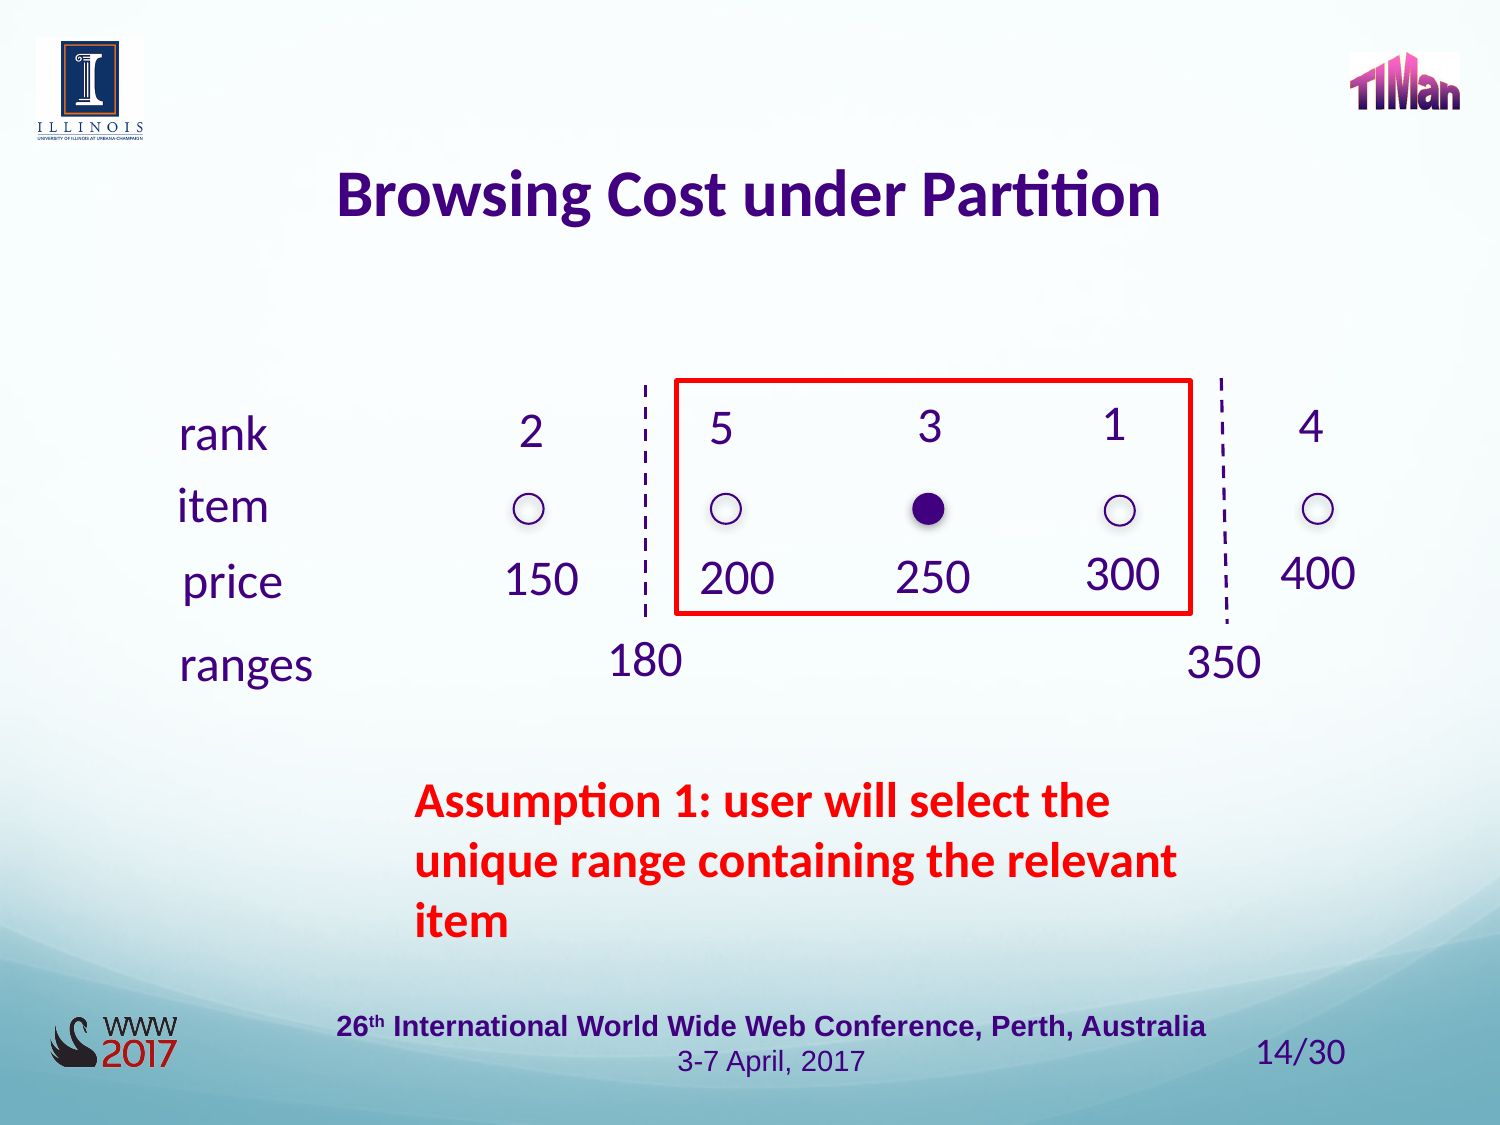

# Browsing Cost under Partition

1
3
4
5
2
rank
item

400
300
250
200
150
price
180
350
ranges
Assumption 1: user will select the unique range containing the relevant item